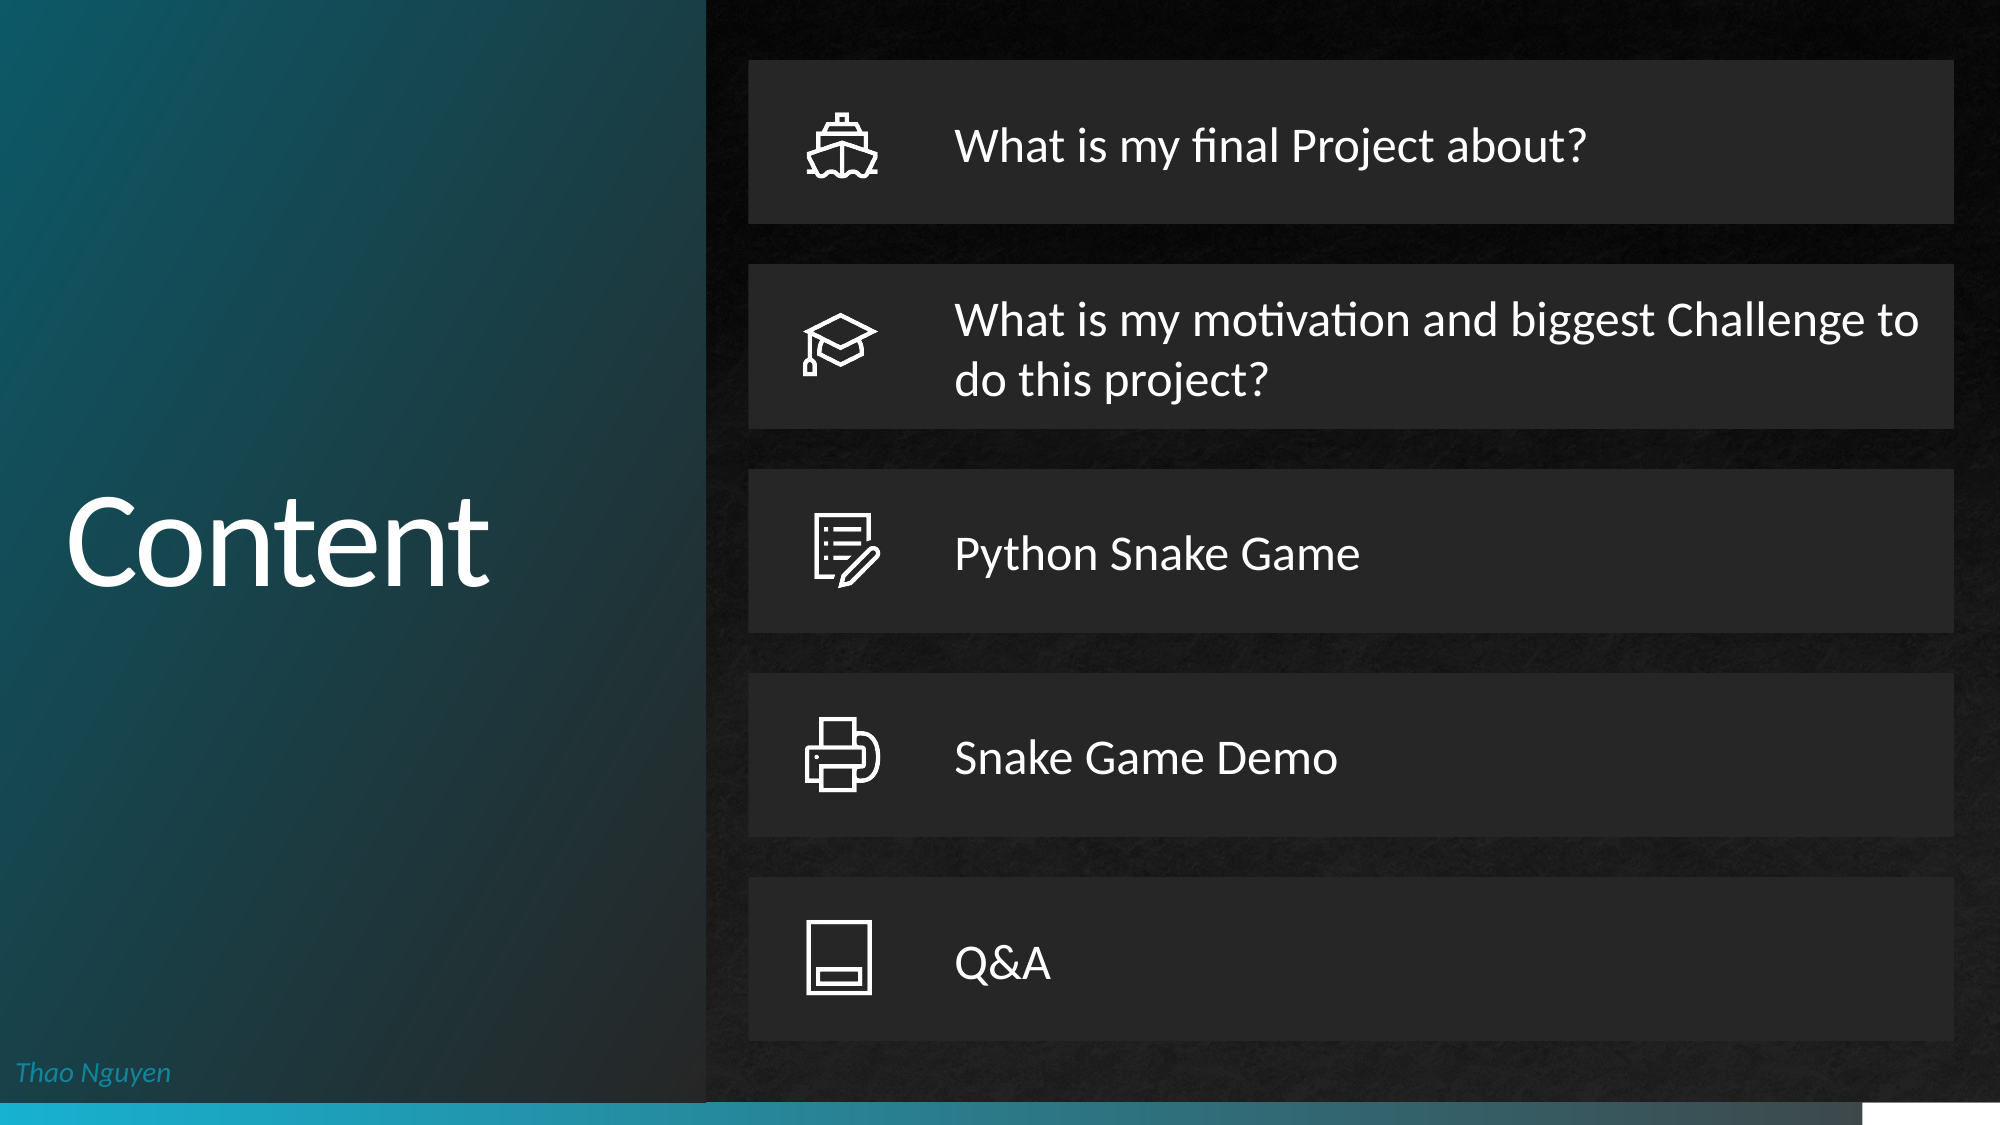

# Content
What is my final Project about?
What is my motivation and biggest Challenge to do this project?
Python Snake Game
Snake Game Demo
Q&A
Thao Nguyen